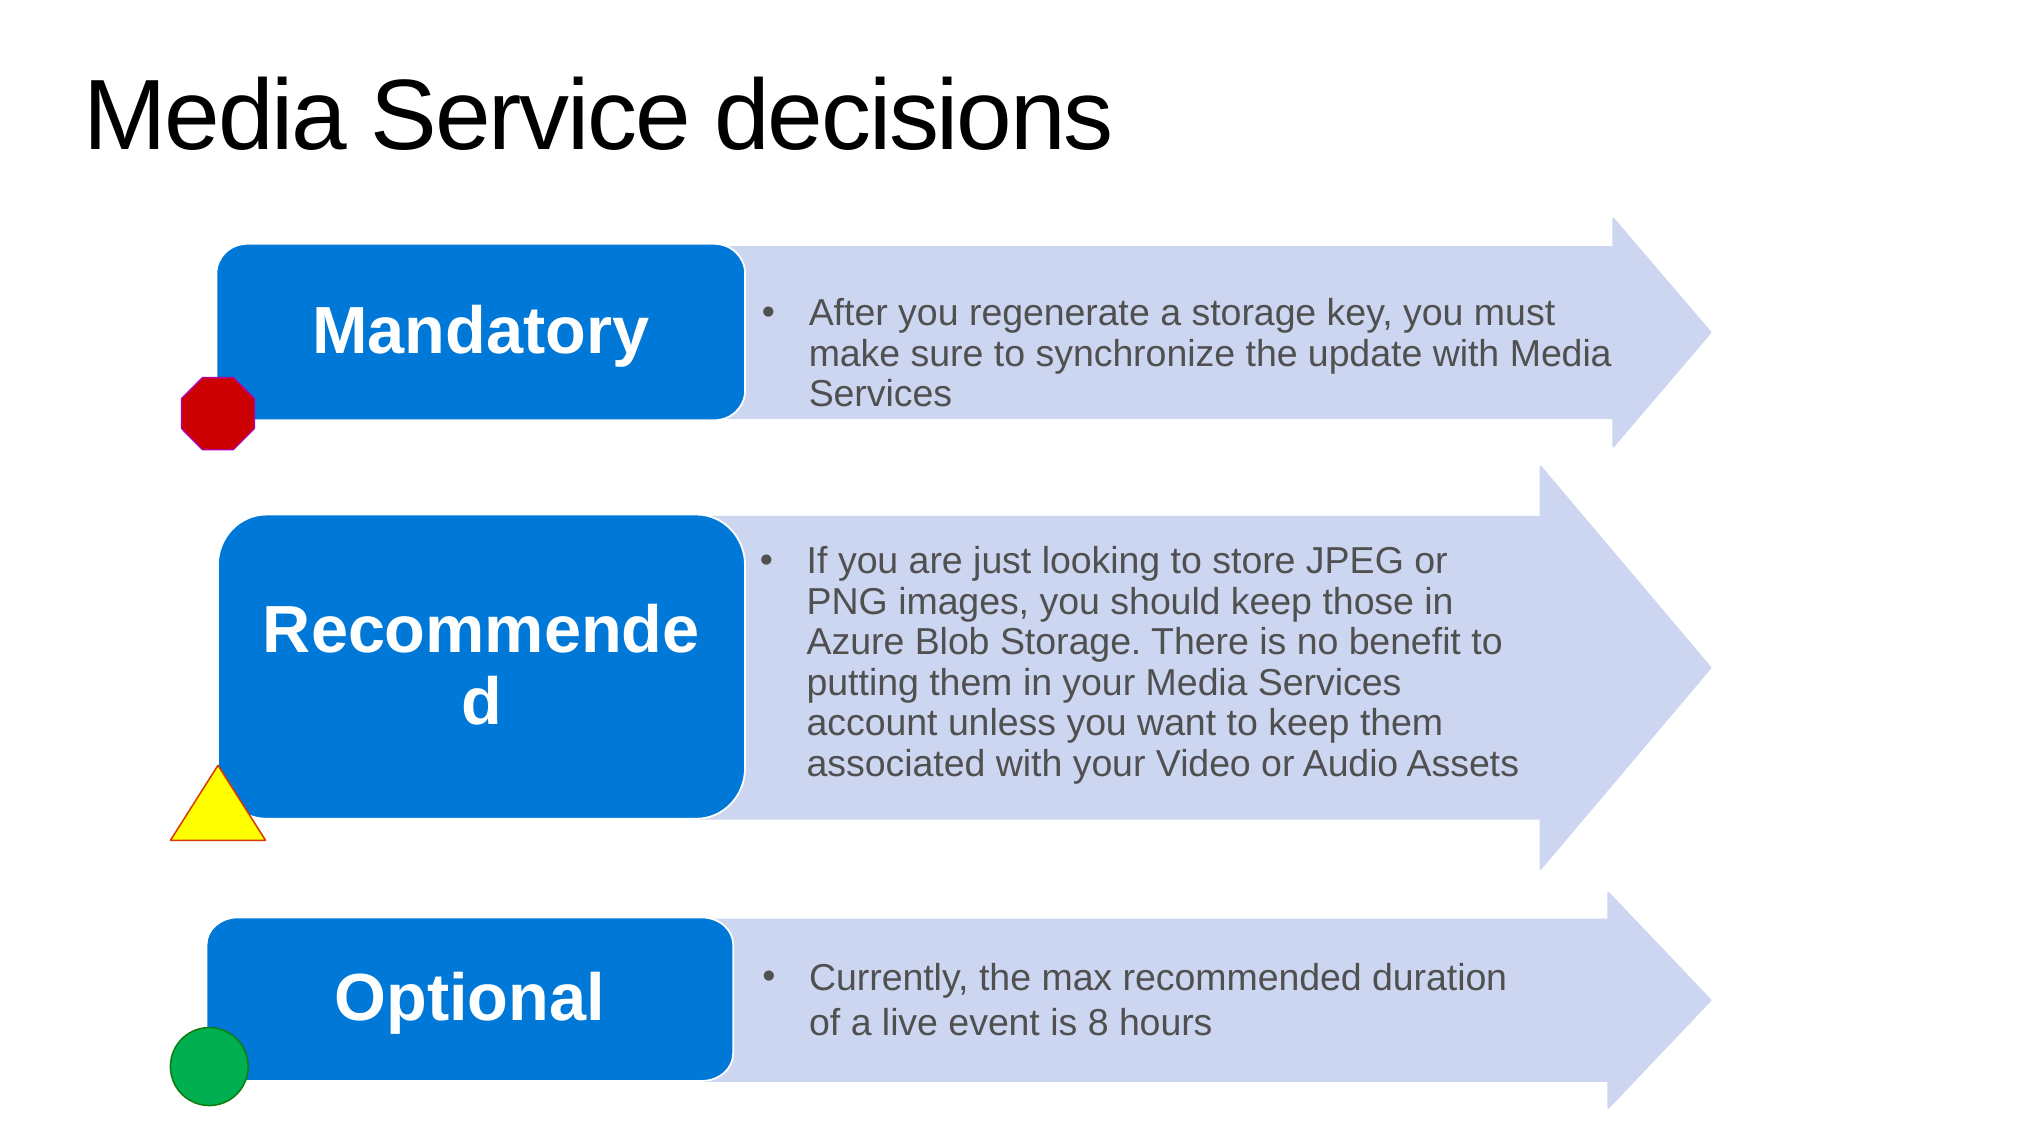

# Media Service decisions
After you regenerate a storage key, you must
make sure to synchronize the update with Media Services
Mandatory

If you are just looking to store JPEG or PNG images, you should keep those in Azure Blob Storage. There is no benefit to putting them in your Media Services account unless you want to keep them associated with your Video or Audio Assets
Recommended

Currently, the max recommended duration
of a live event is 8 hours
Optional